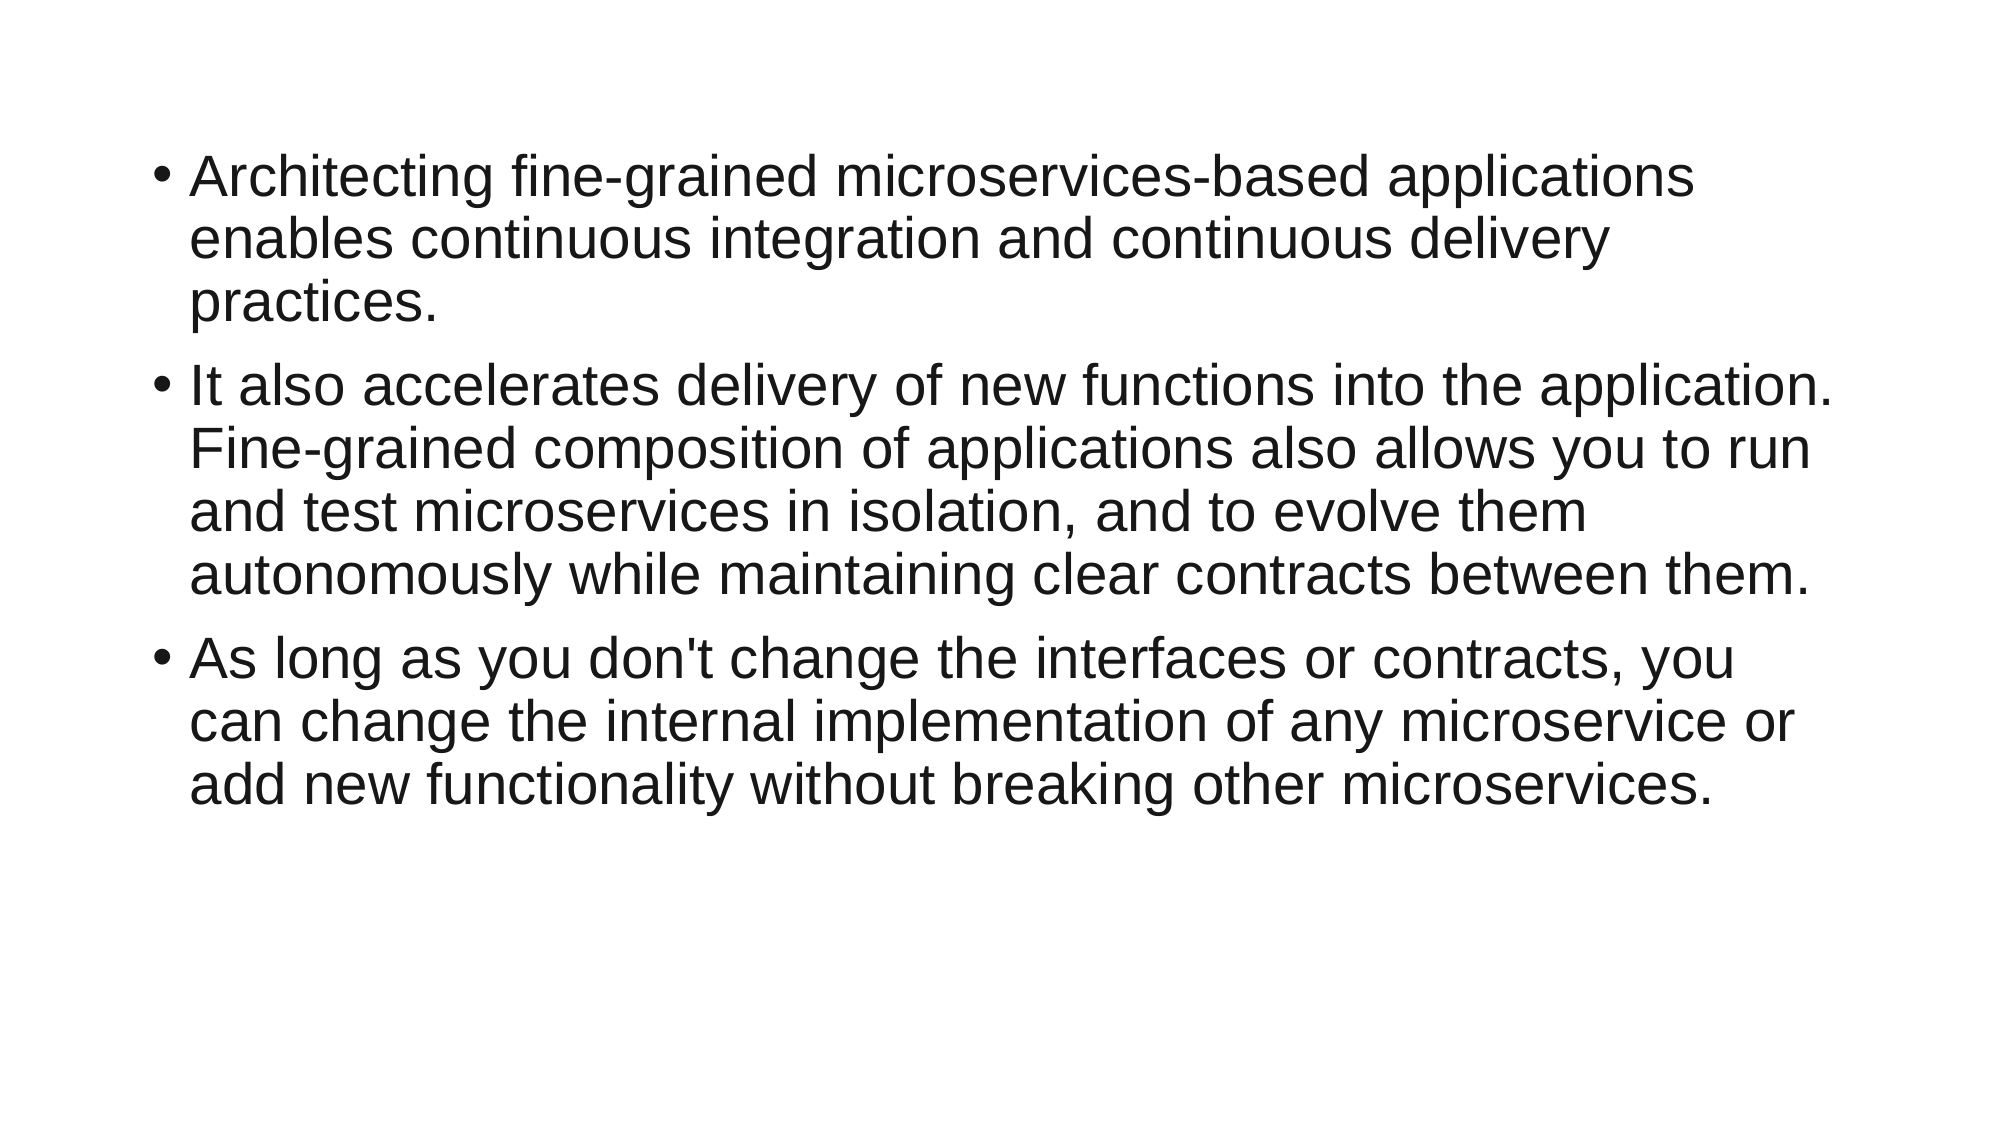

Architecting fine-grained microservices-based applications enables continuous integration and continuous delivery practices.
It also accelerates delivery of new functions into the application. Fine-grained composition of applications also allows you to run and test microservices in isolation, and to evolve them autonomously while maintaining clear contracts between them.
As long as you don't change the interfaces or contracts, you can change the internal implementation of any microservice or add new functionality without breaking other microservices.